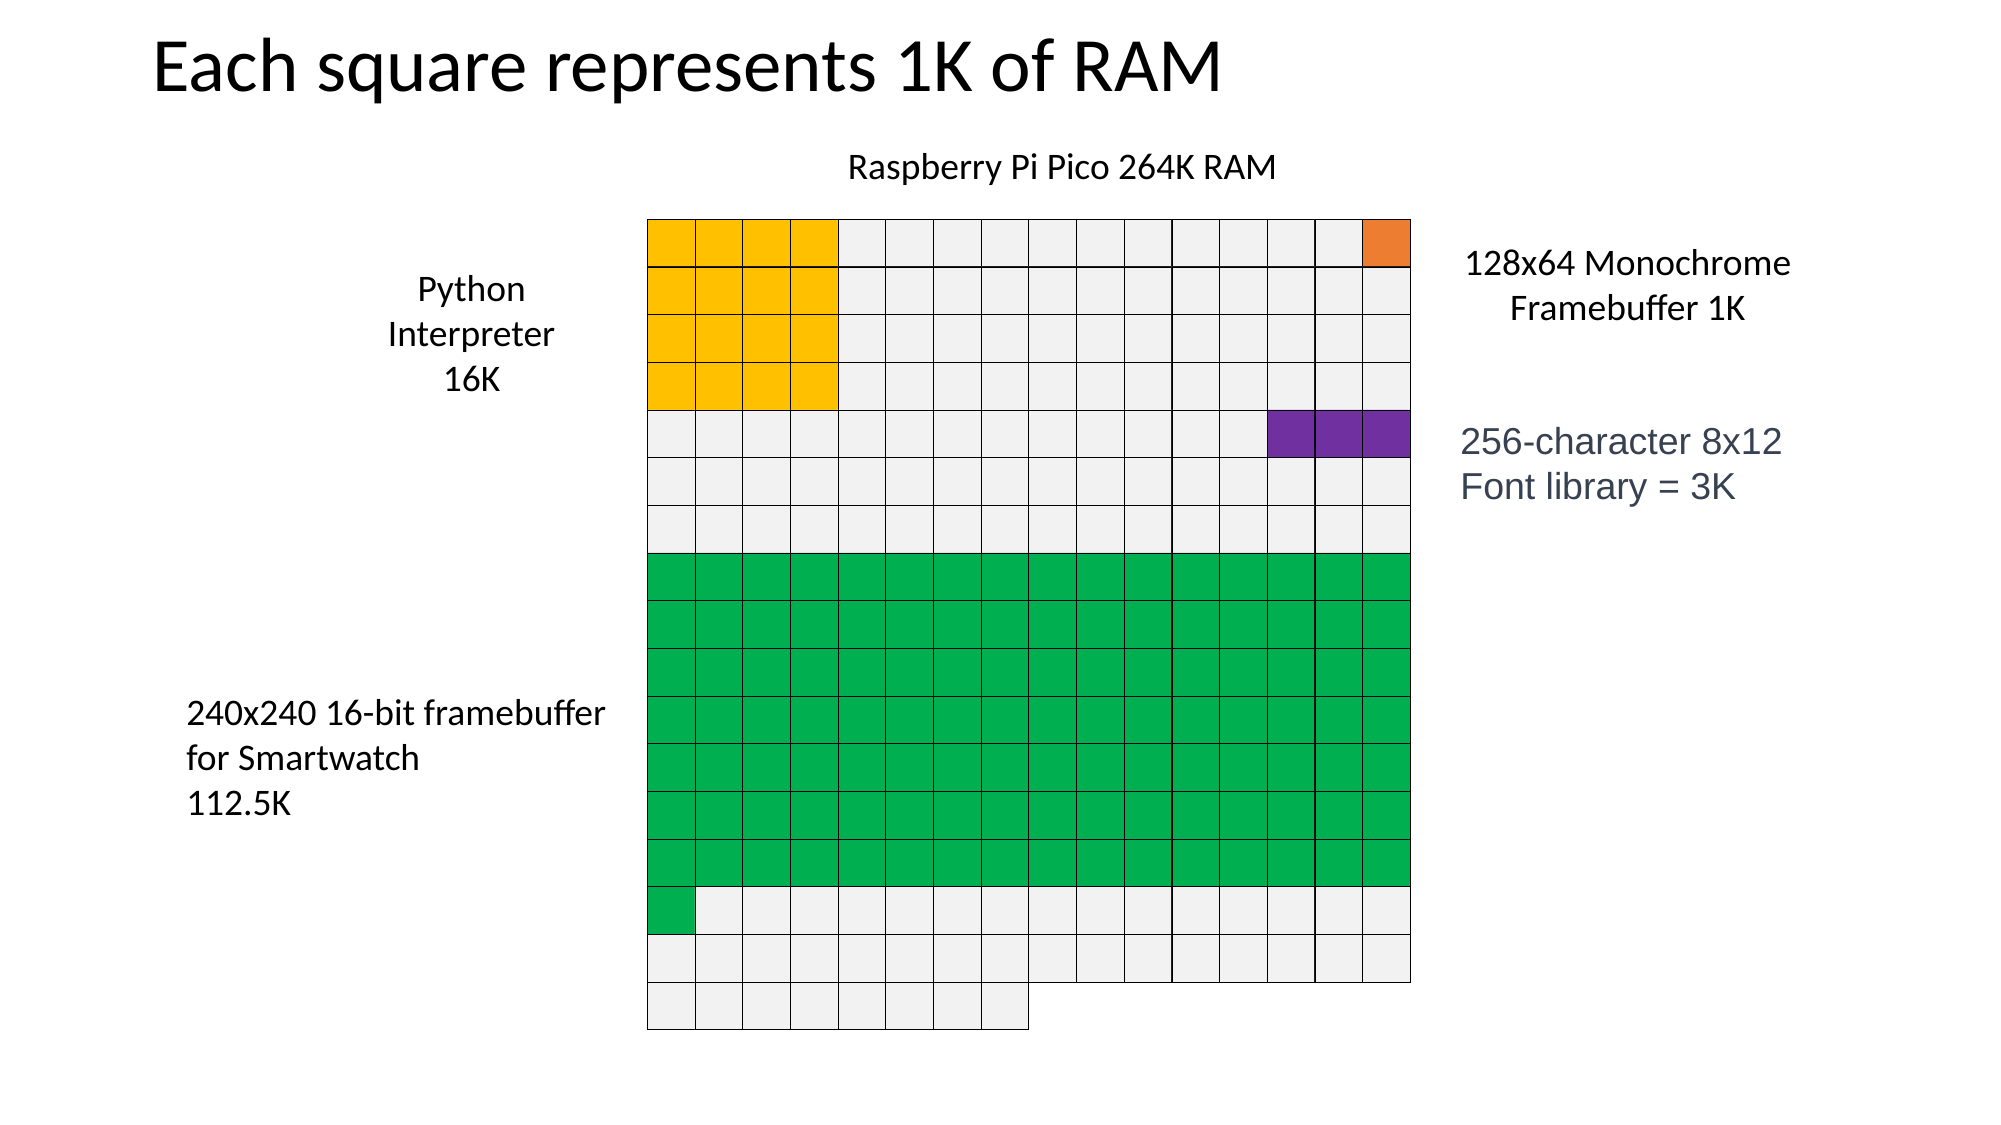

# Each square represents 1K of RAM
Raspberry Pi Pico 264K RAM

128x64 Monochrome
Framebuffer 1K
Python
Interpreter
16K

256-character 8x12
Font library = 3K

240x240 16-bit framebuffer
for Smartwatch
112.5K